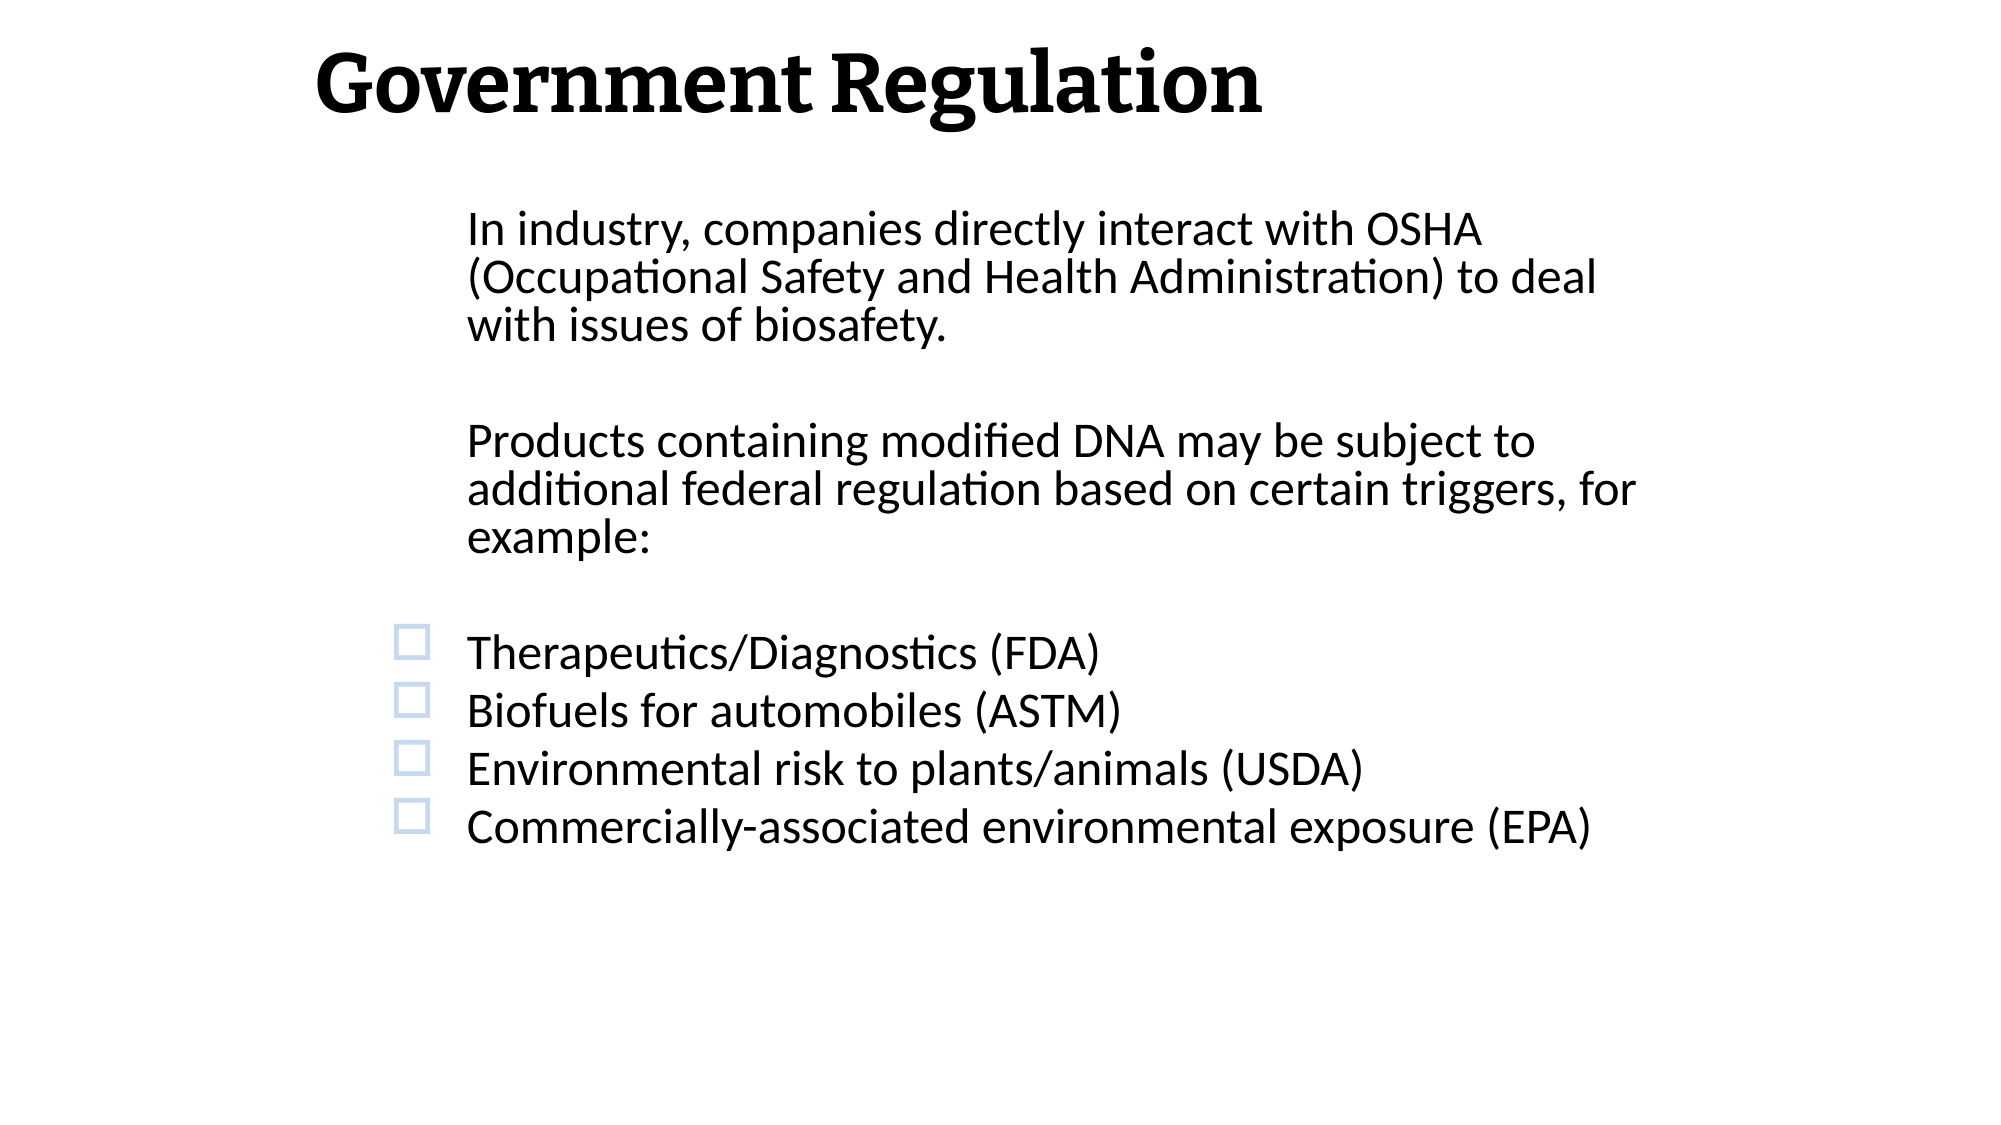

Government Regulation
	In industry, companies directly interact with OSHA (Occupational Safety and Health Administration) to deal with issues of biosafety.

	Products containing modified DNA may be subject to additional federal regulation based on certain triggers, for example:

Therapeutics/Diagnostics (FDA)
Biofuels for automobiles (ASTM)
Environmental risk to plants/animals (USDA)
Commercially-associated environmental exposure (EPA)